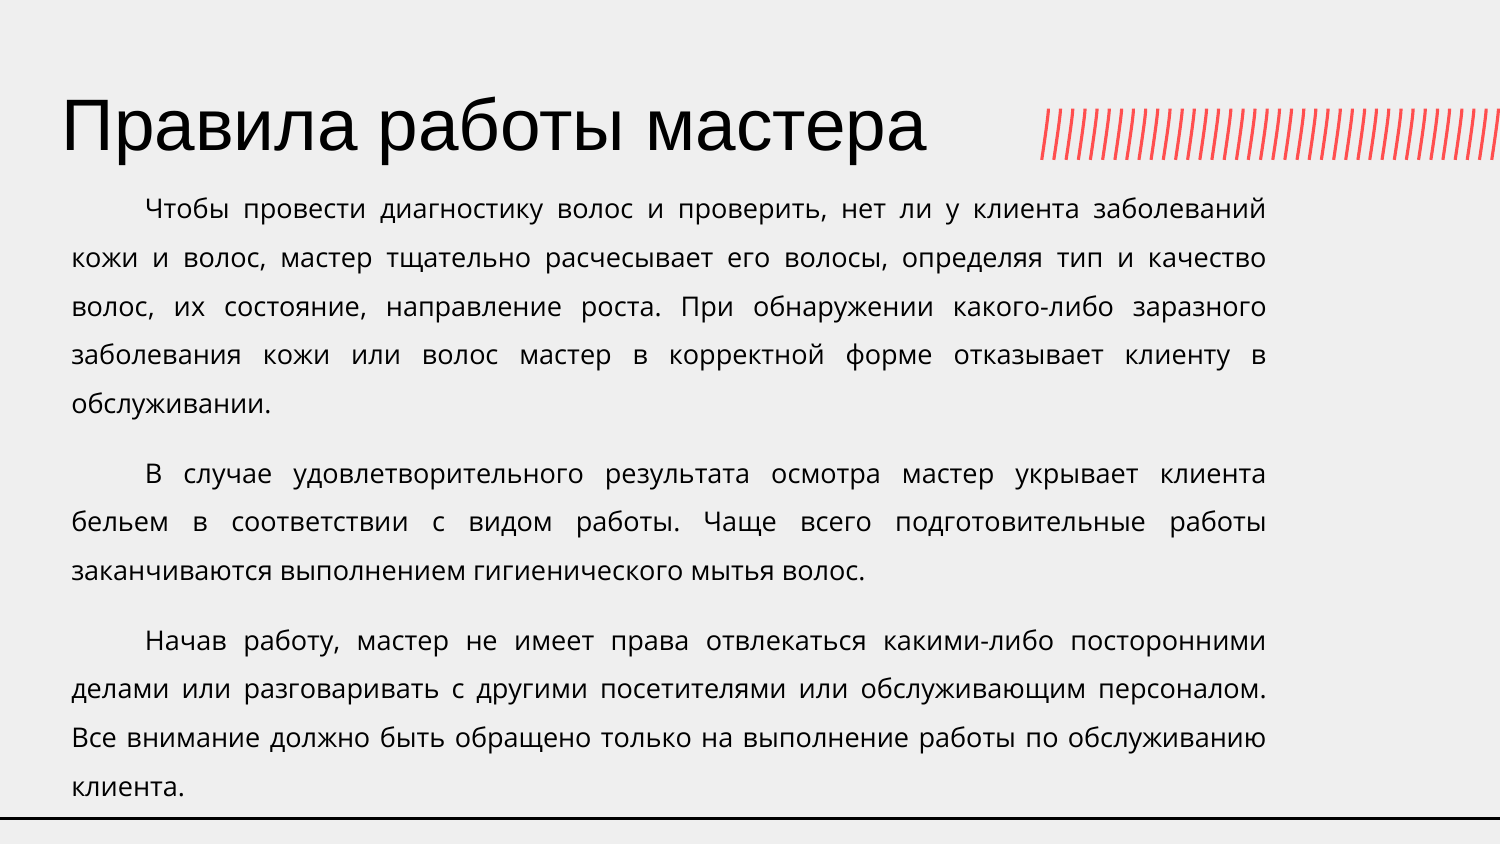

# Правила работы мастера

Чтобы провести диагностику волос и проверить, нет ли у клиента заболеваний кожи и волос, мастер тщательно расчесывает его волосы, определяя тип и качество волос, их состояние, направление роста. При обнаружении какого-либо заразного заболевания кожи или волос мастер в корректной форме отказывает клиенту в обслуживании.
В случае удовлетворительного результата осмотра мастер укрывает клиента бельем в соответствии с видом работы. Чаще всего подготовительные работы заканчиваются выполнением гигиенического мытья волос.
Начав работу, мастер не имеет права отвлекаться какими-либо посторонними делами или разговаривать с другими посетителями или обслуживающим персоналом. Все внимание должно быть обращено только на выполнение работы по обслуживанию клиента.